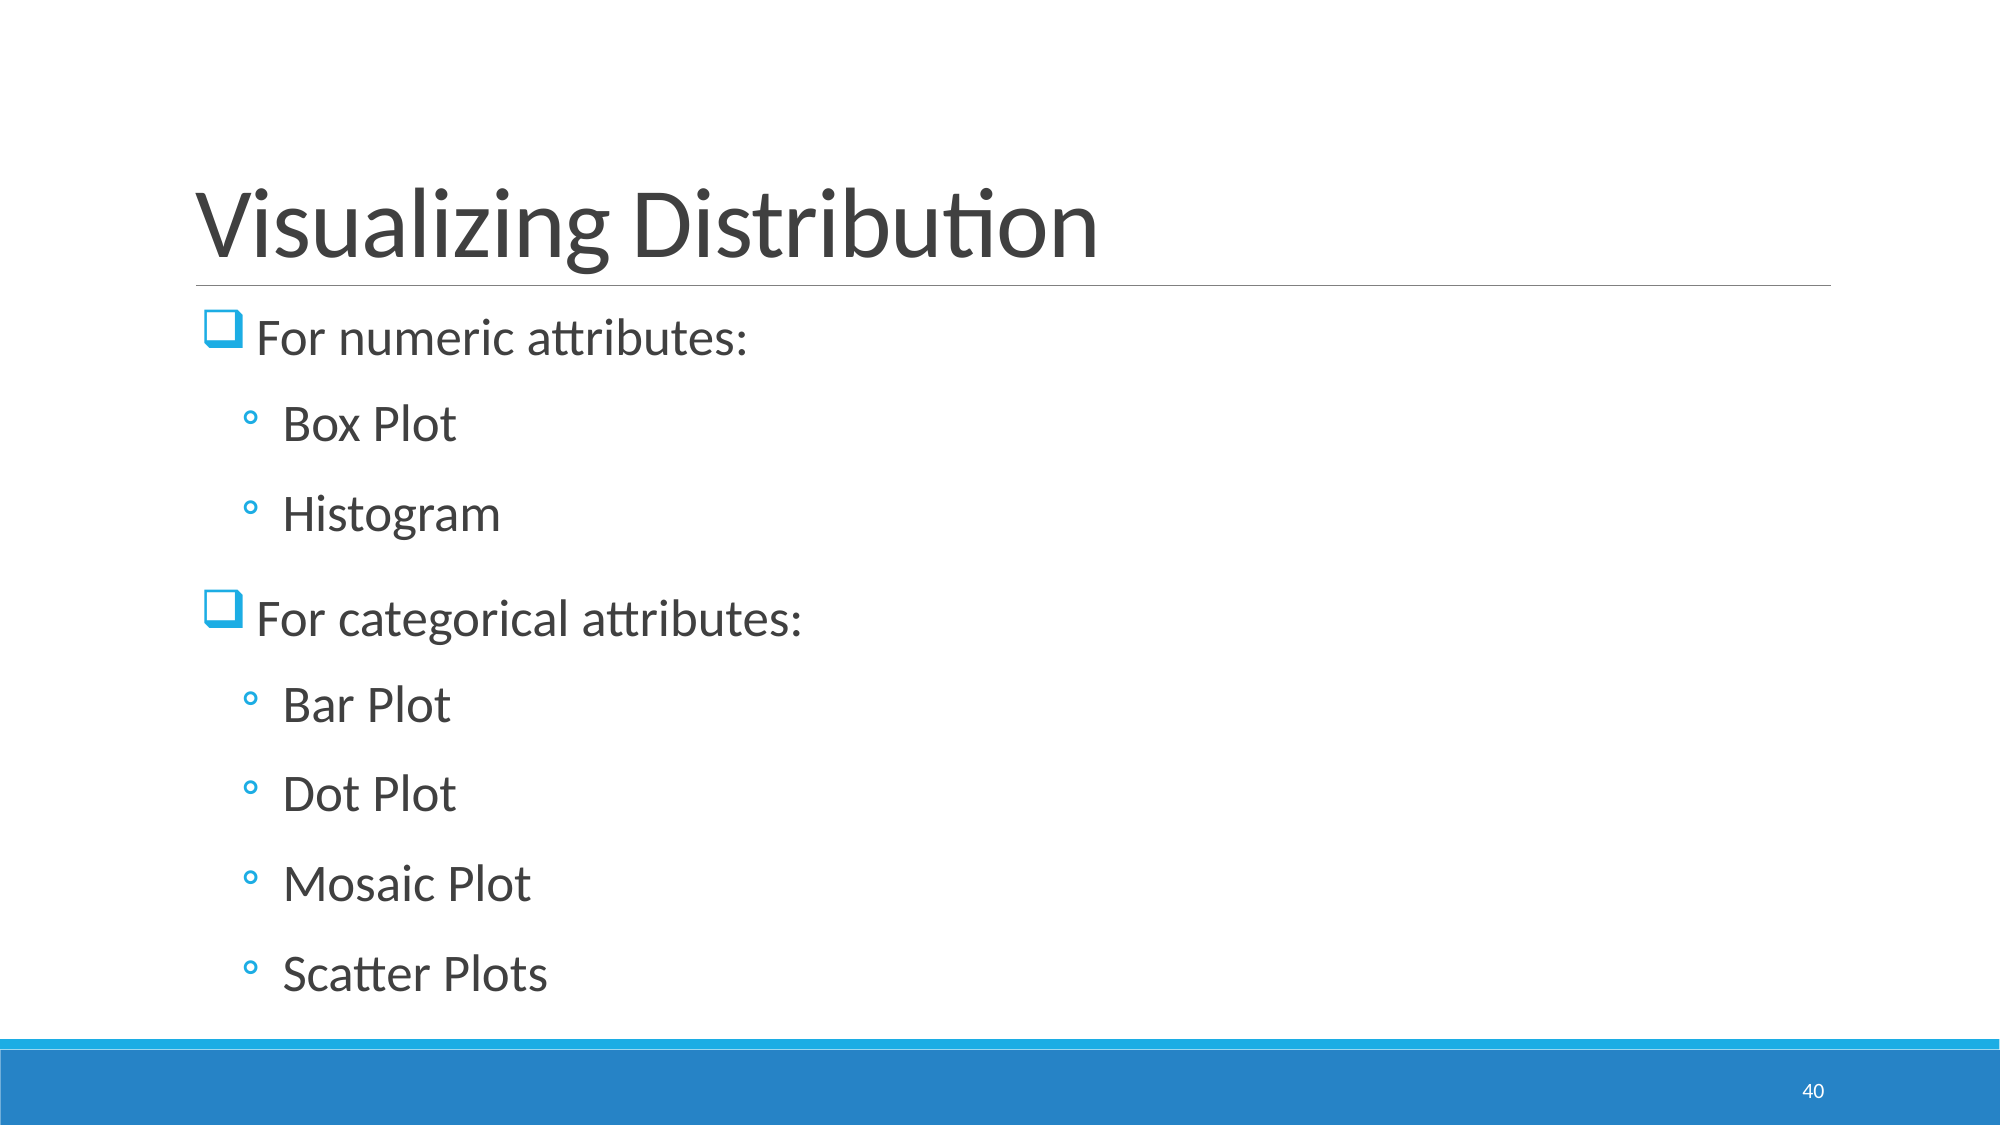

# Visualizing Distribution
 For numeric attributes:
Box Plot
Histogram
 For categorical attributes:
Bar Plot
Dot Plot
Mosaic Plot
Scatter Plots
40